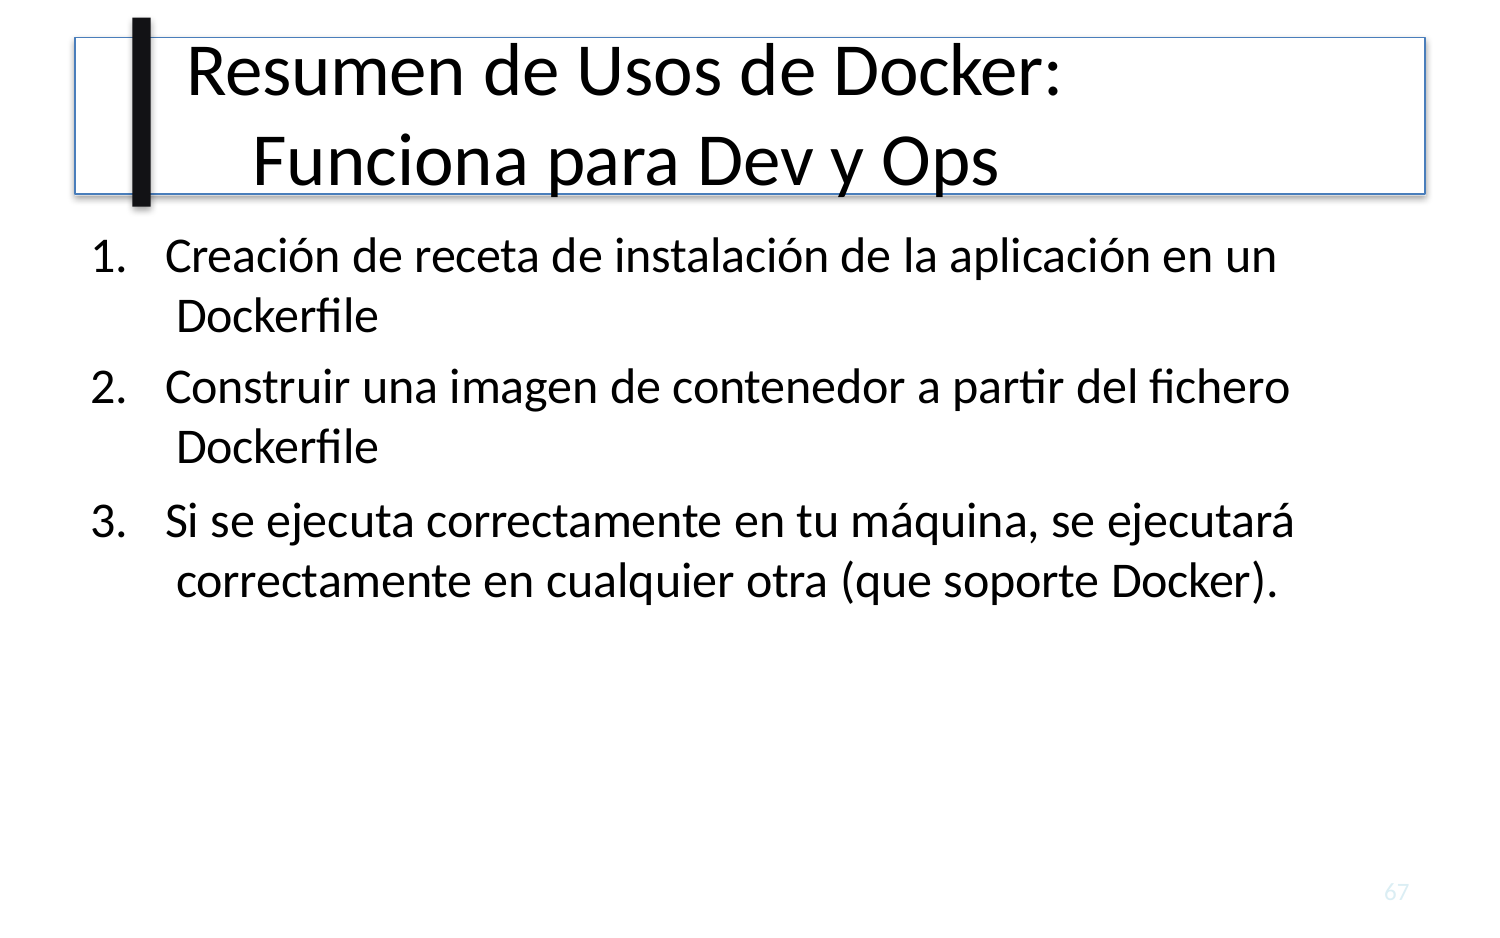

# Resumen de Usos de Docker:  Funciona para Dev y Ops
Creación de receta de instalación de la aplicación en un  Dockerfile
Construir una imagen de contenedor a partir del fichero  Dockerfile
Si se ejecuta correctamente en tu máquina, se ejecutará  correctamente en cualquier otra (que soporte Docker).
67